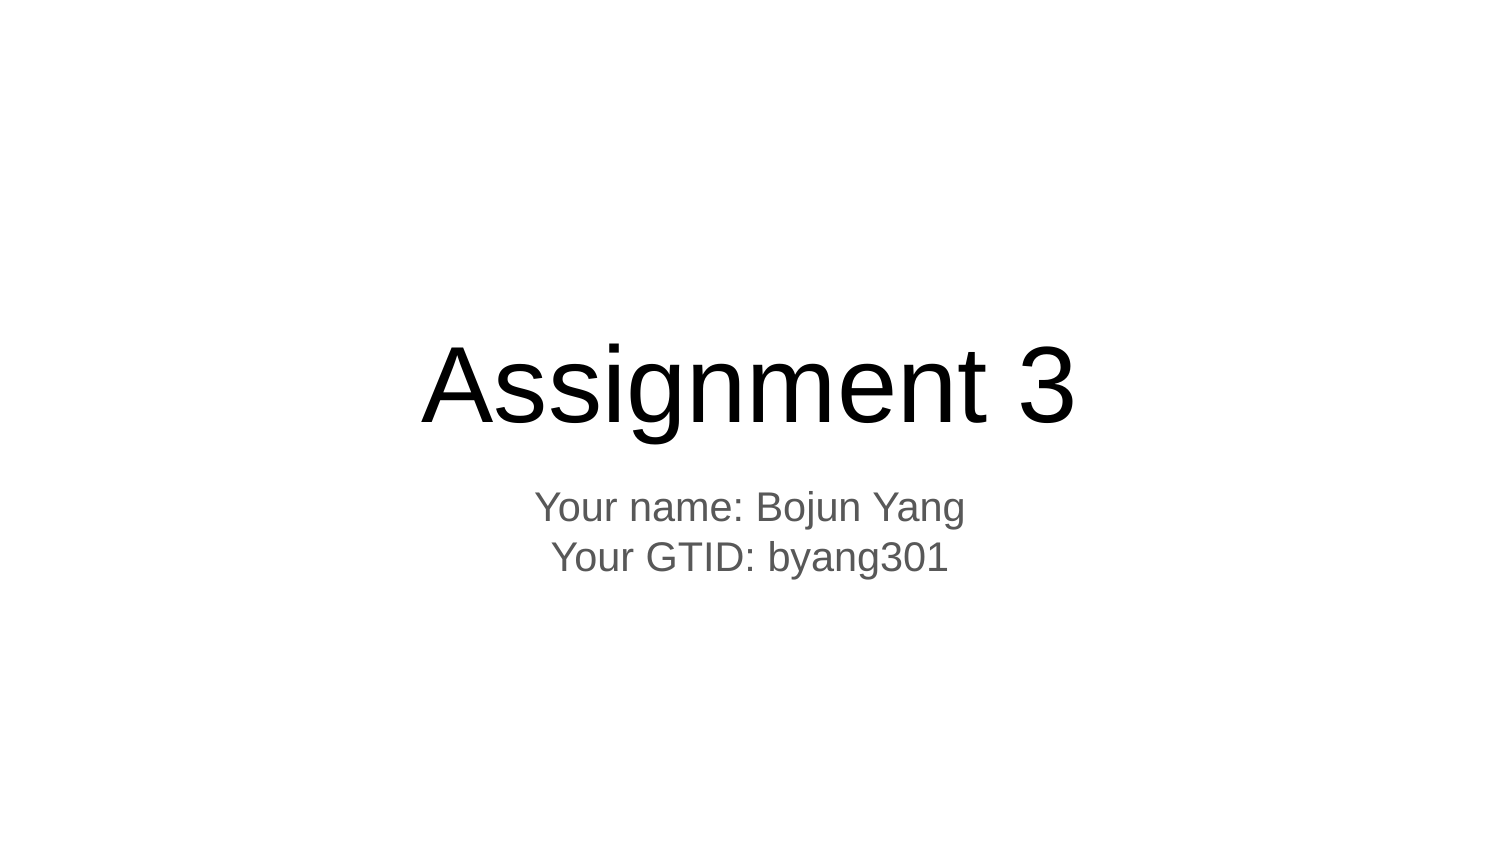

# Assignment 3
Your name: Bojun Yang
Your GTID: byang301